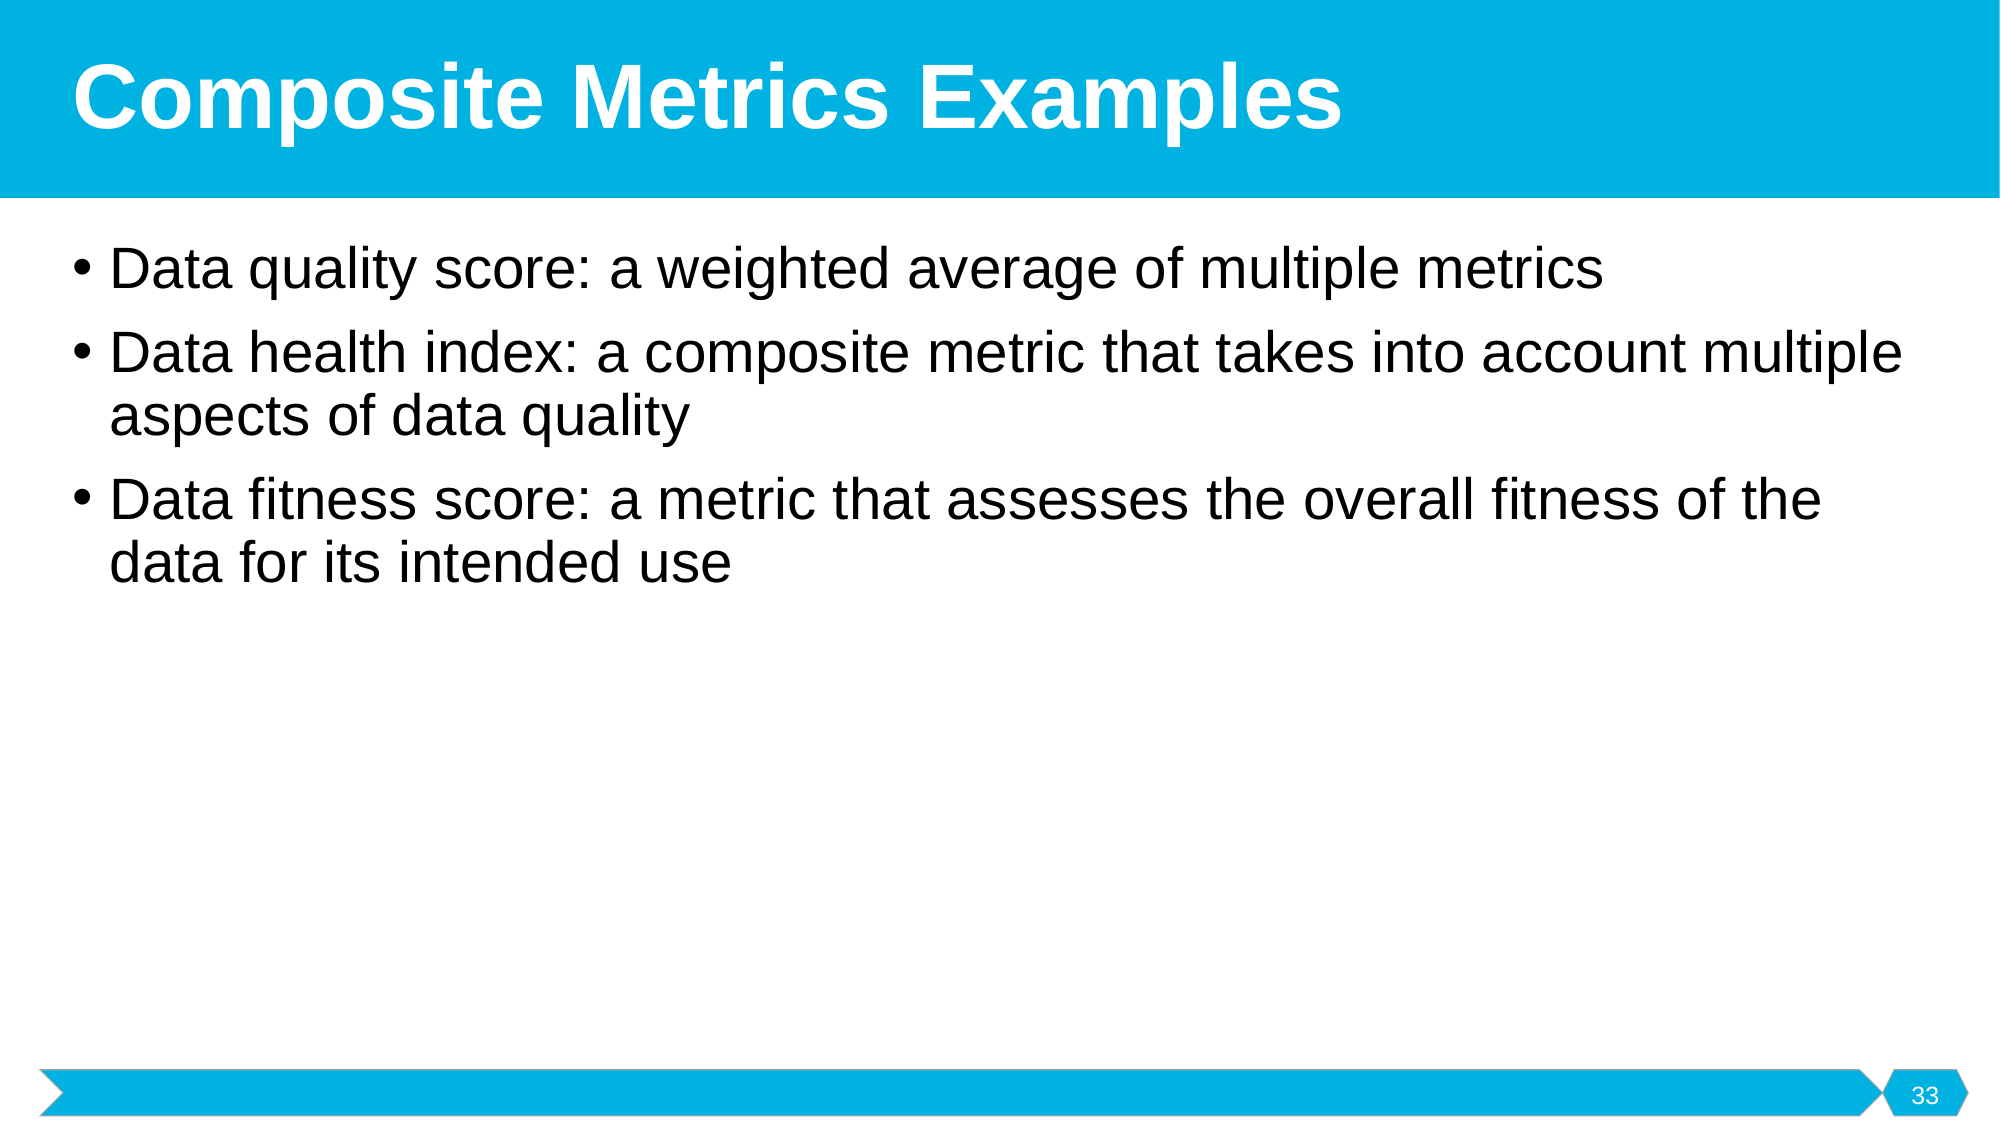

# Composite Metrics Examples
Data quality score: a weighted average of multiple metrics
Data health index: a composite metric that takes into account multiple aspects of data quality
Data fitness score: a metric that assesses the overall fitness of the data for its intended use

33